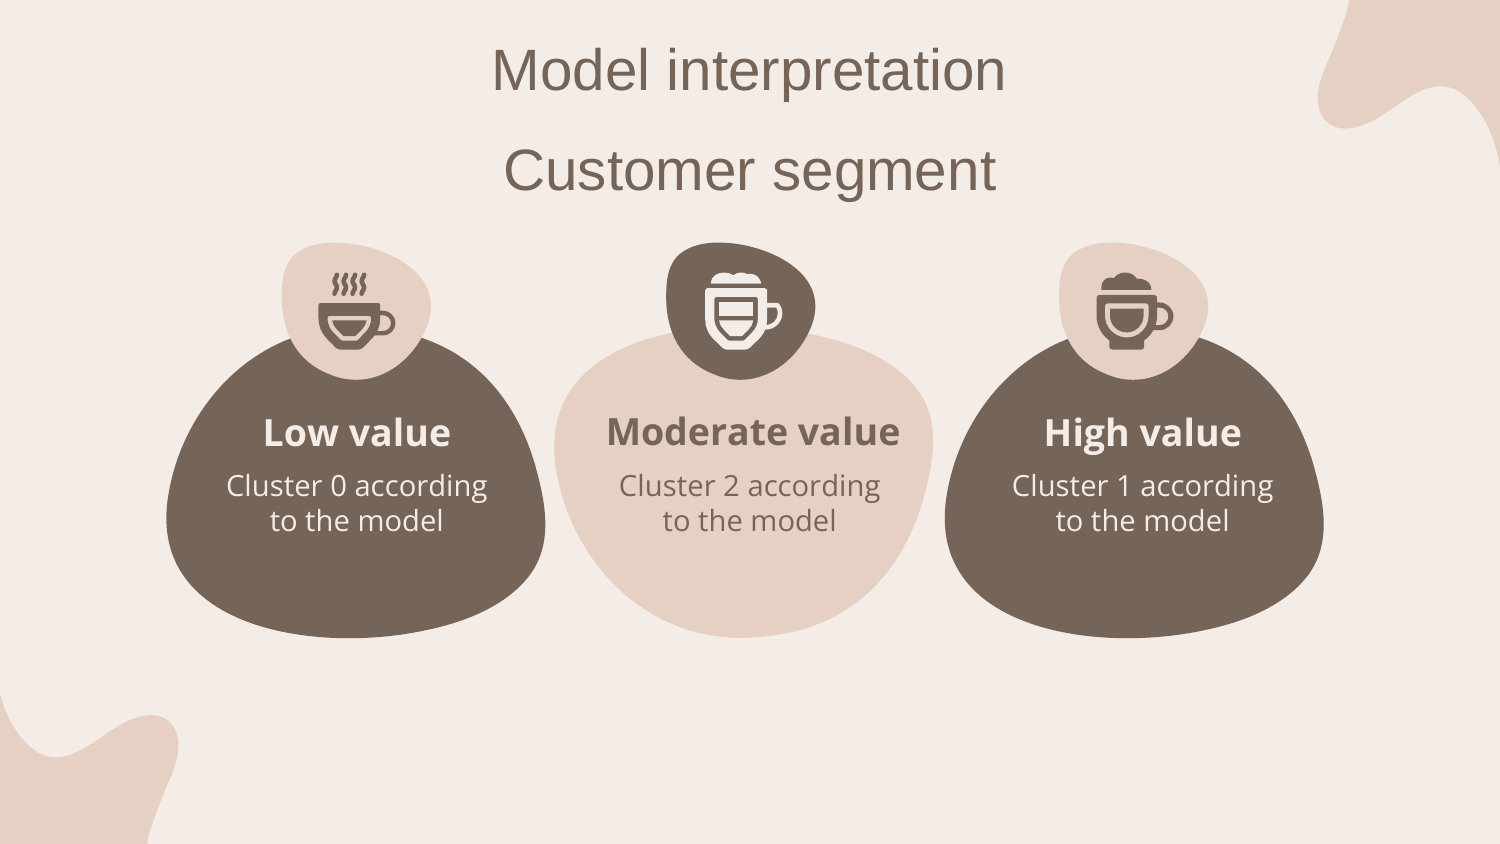

Model interpretation
# Customer segment

Moderate value
Low value
High value
Cluster 0 according to the model
Cluster 2 according to the model
Cluster 1 according to the model